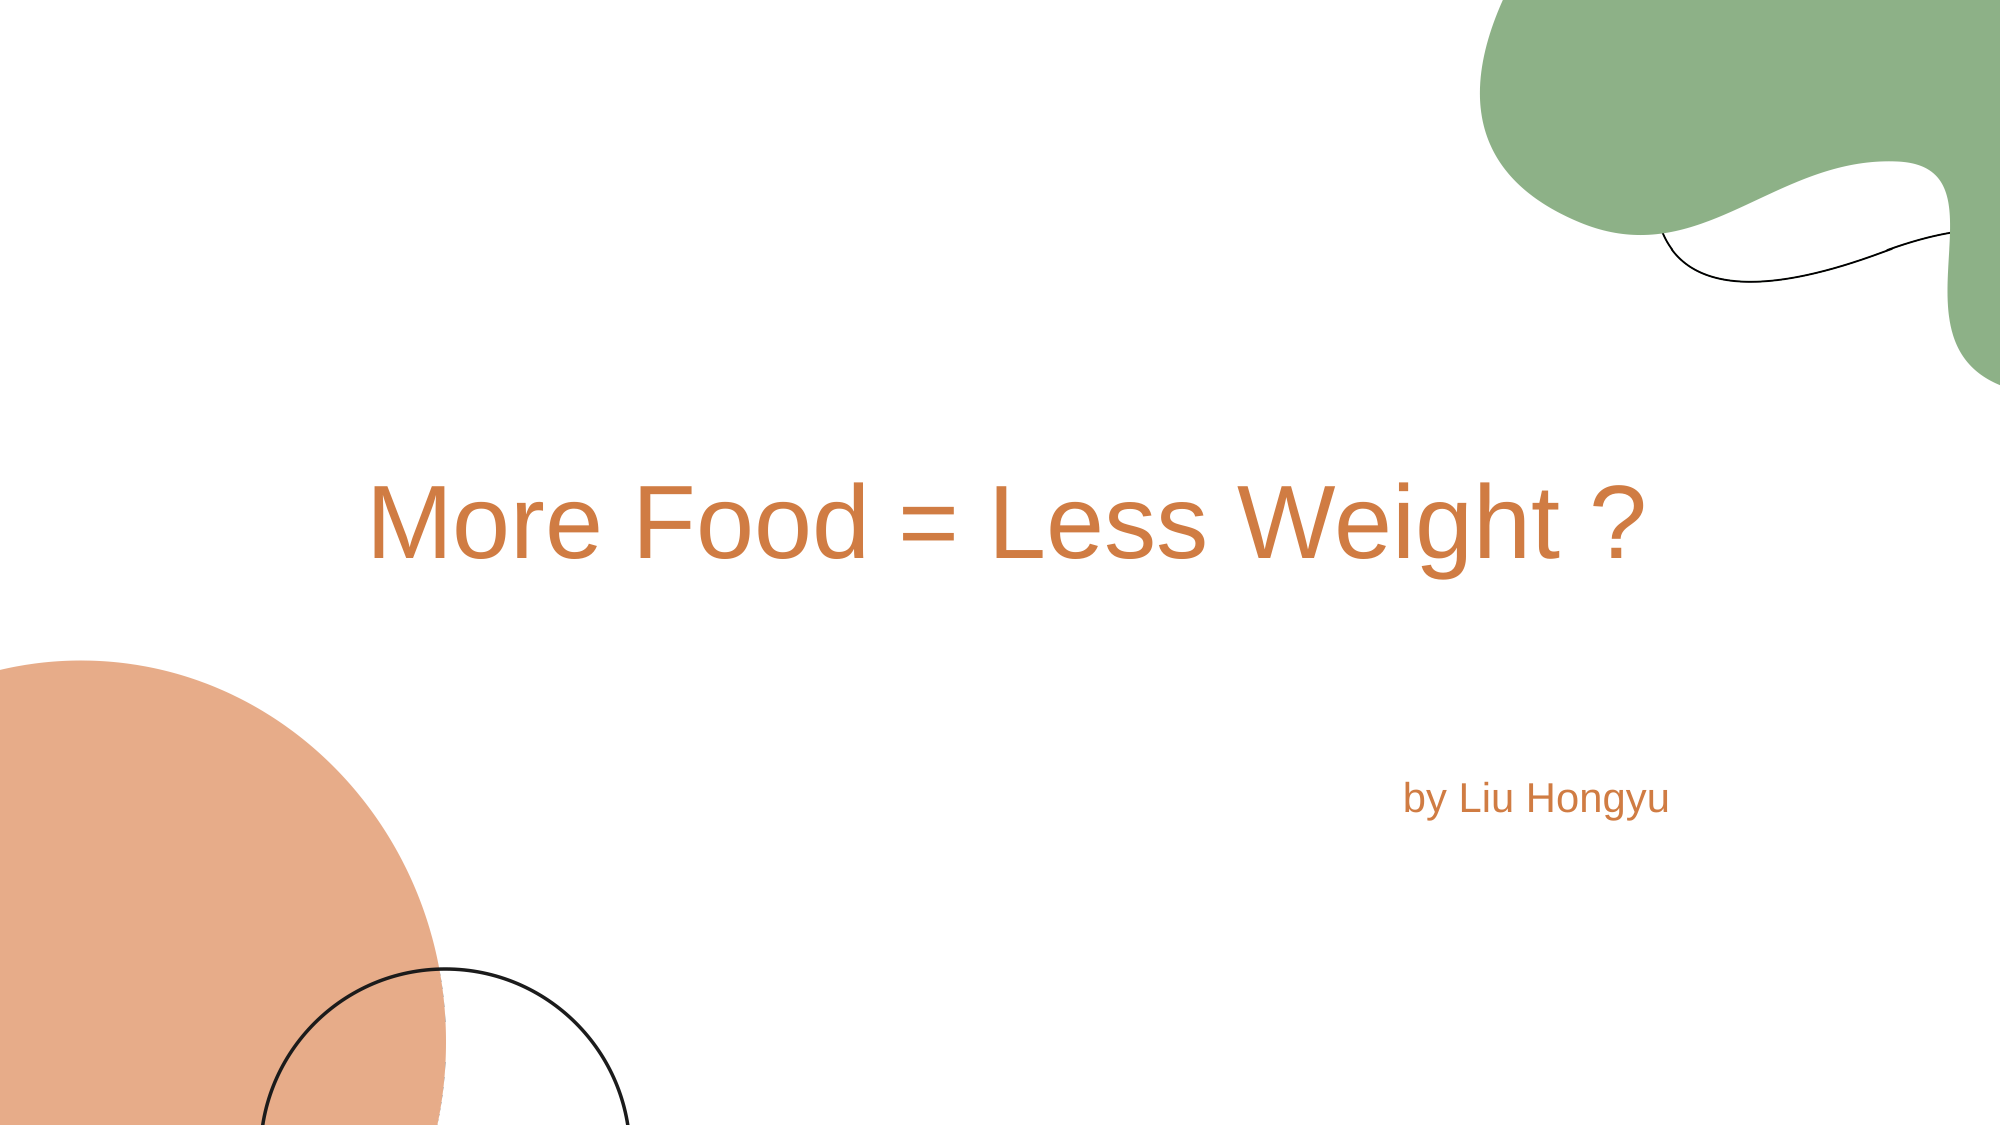

More Food = Less Weight ?
by Liu Hongyu